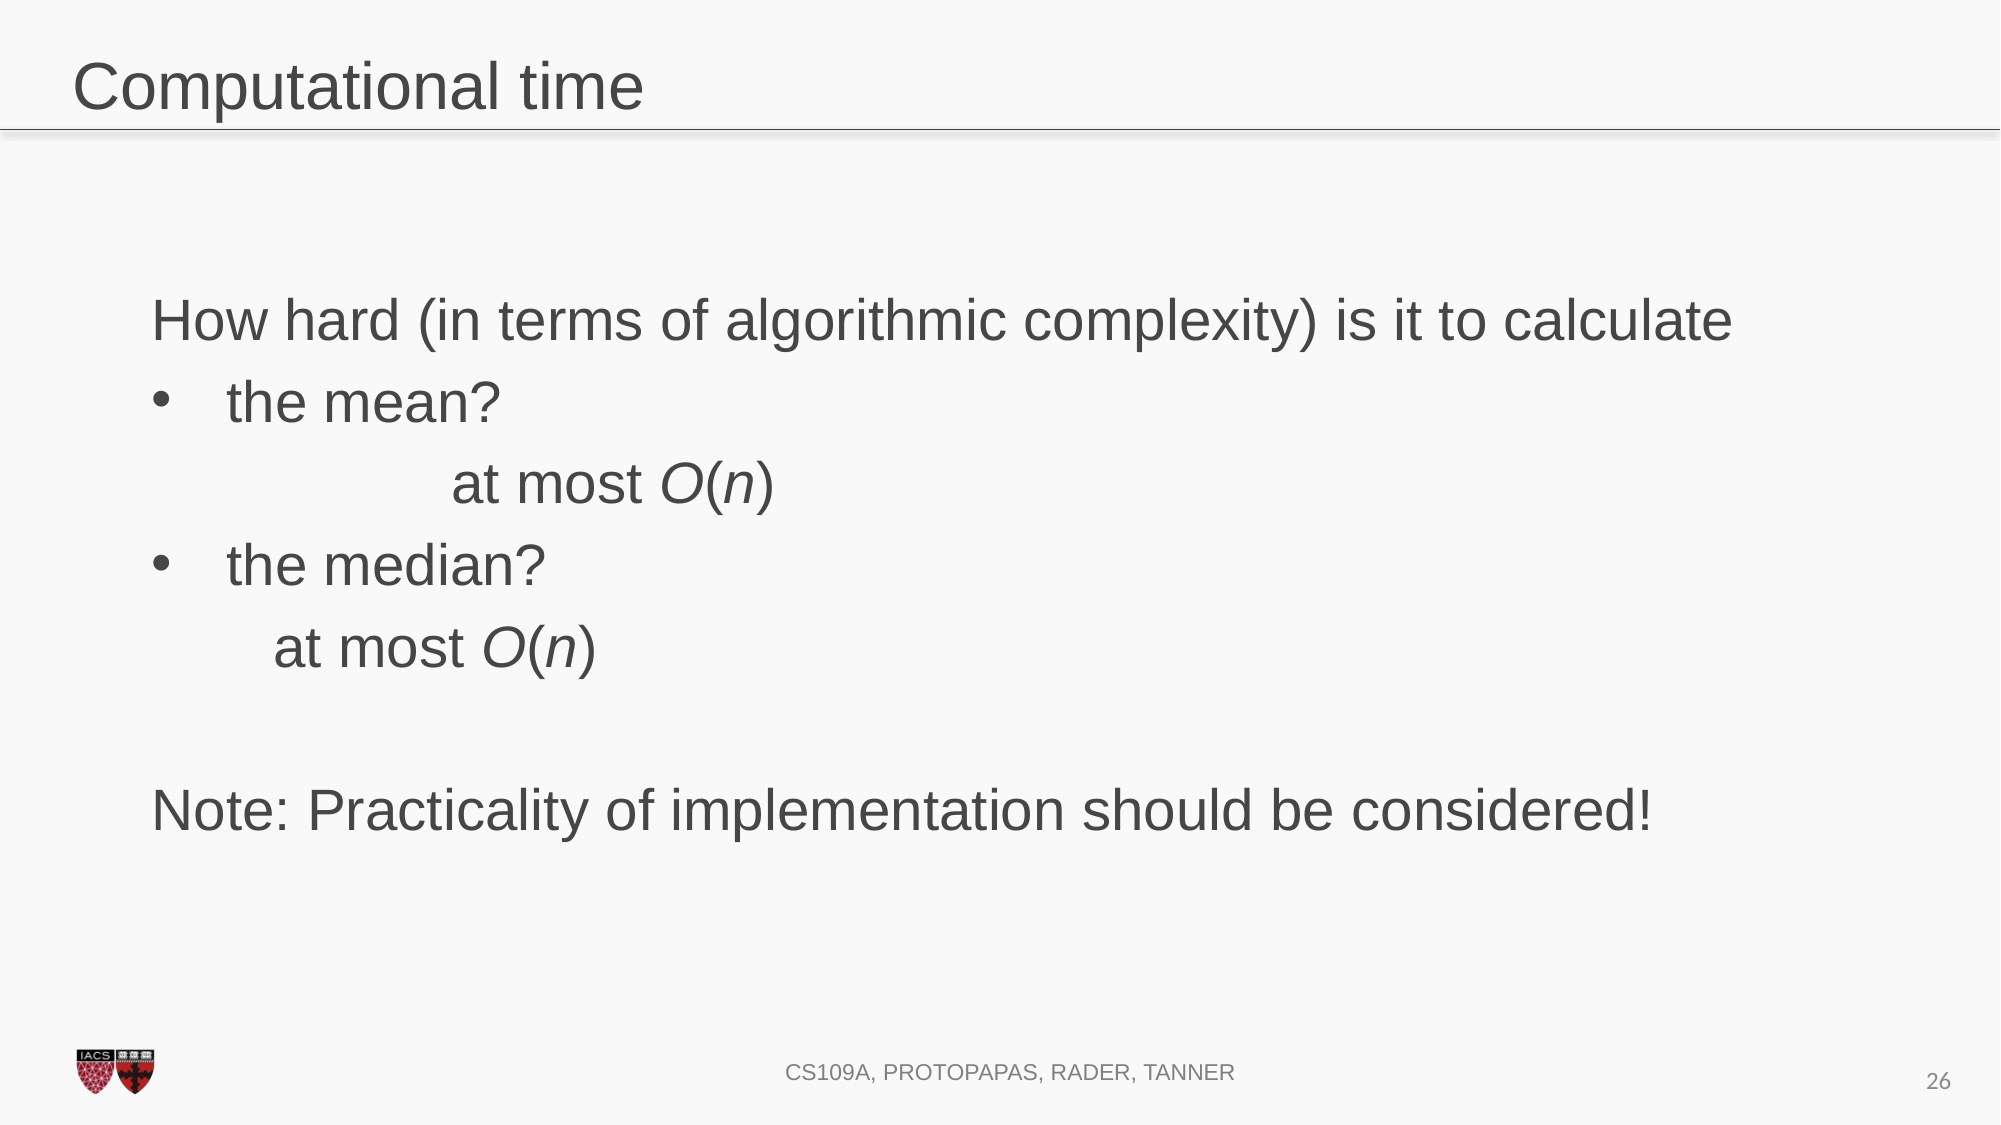

# Computational time

How hard (in terms of algorithmic complexity) is it to calculate
the mean?
		at most O(n)
the median?
at most O(n)

Note: Practicality of implementation should be considered!

26